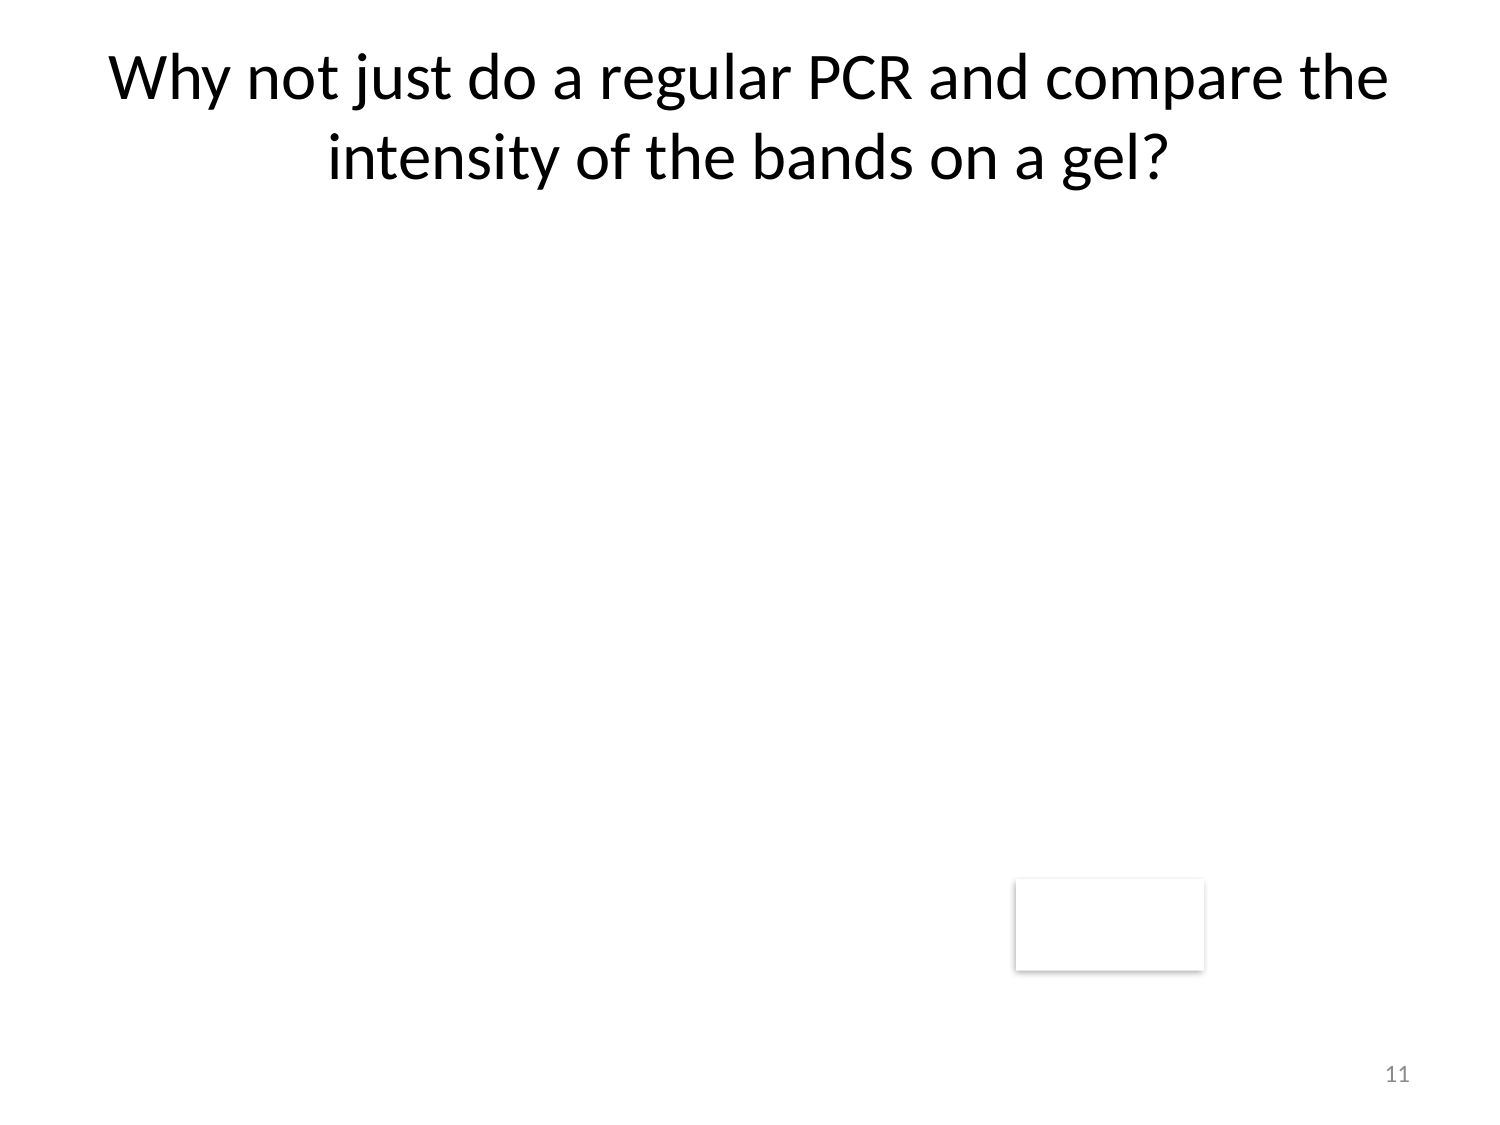

Why not just do a regular PCR and compare the intensity of the bands on a gel?

11